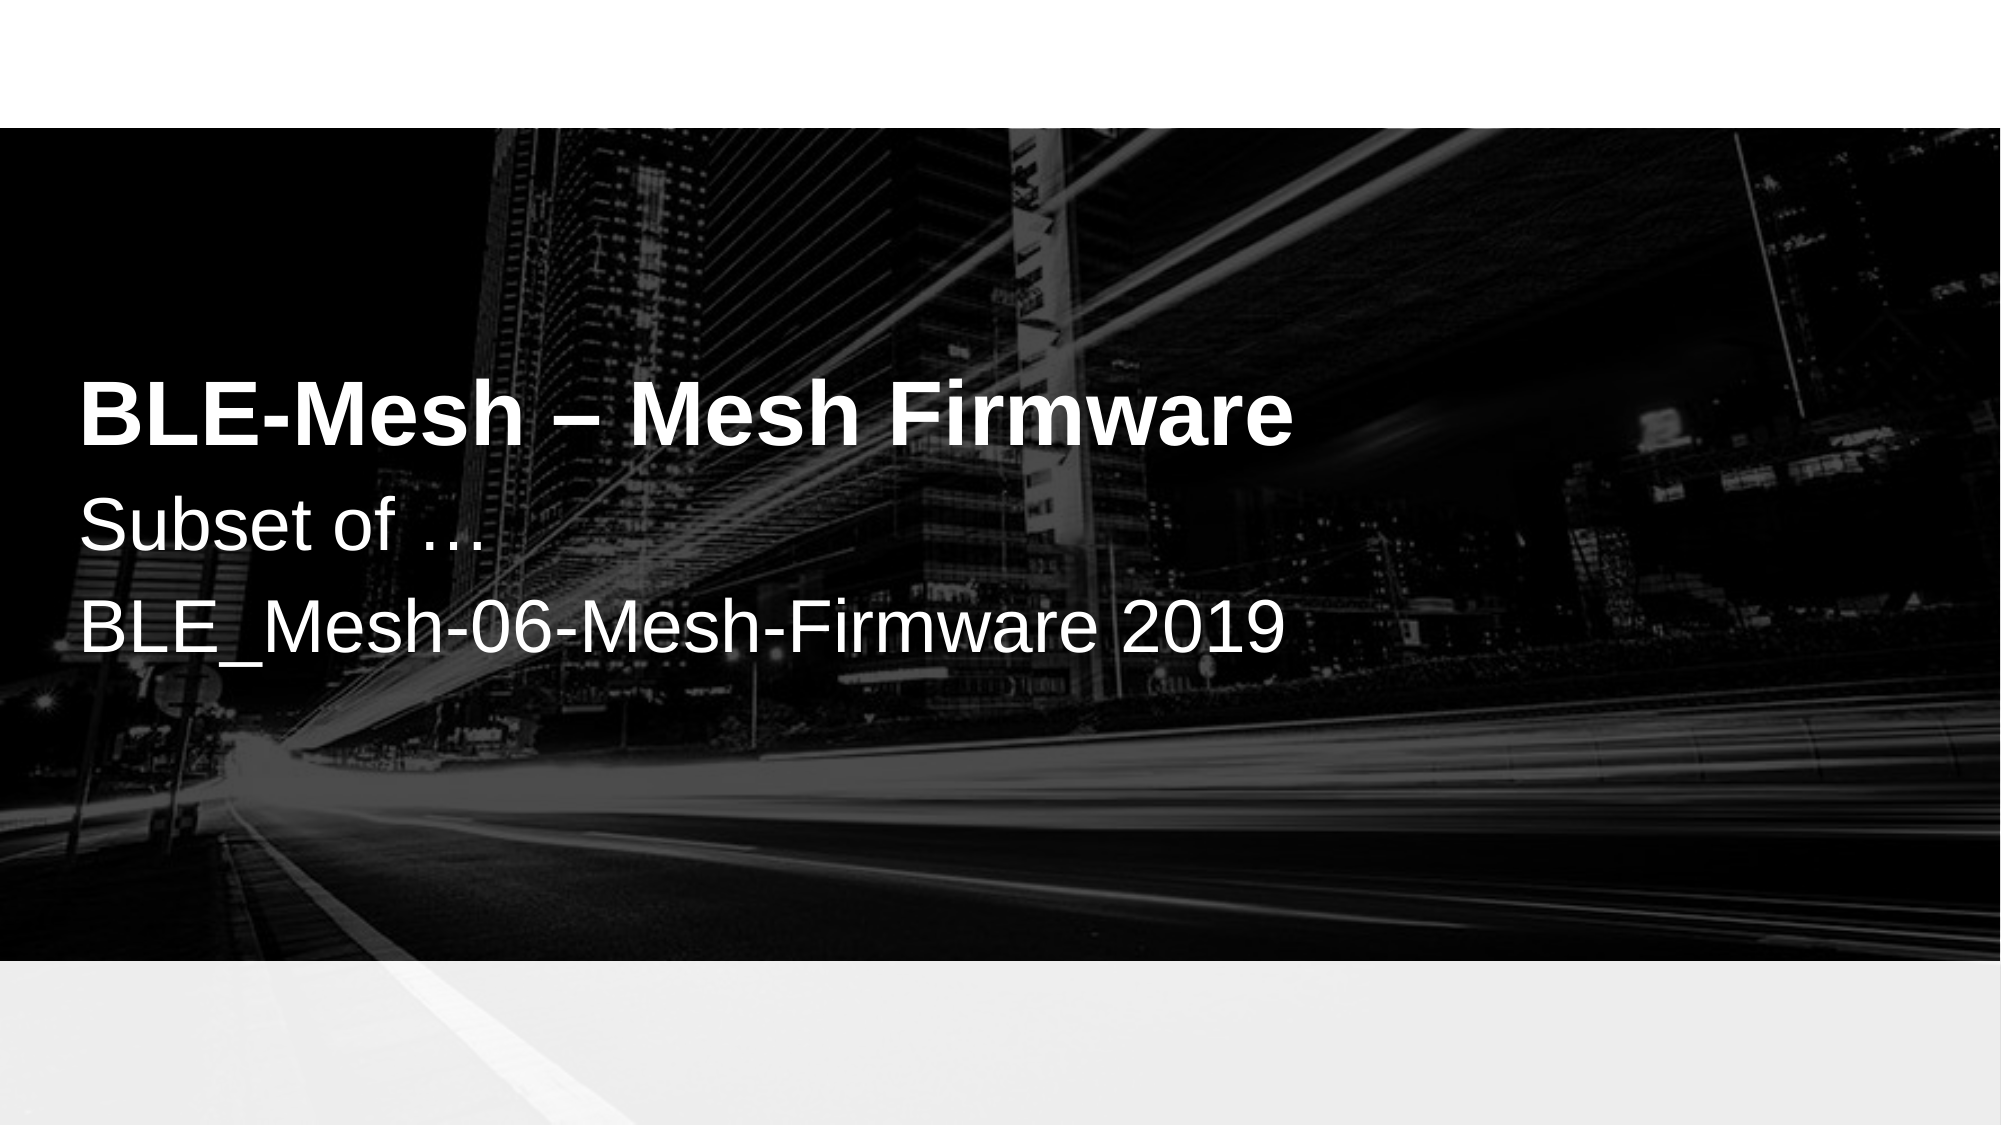

BLE-Mesh – Mesh Firmware
Subset of …
BLE_Mesh-06-Mesh-Firmware 2019